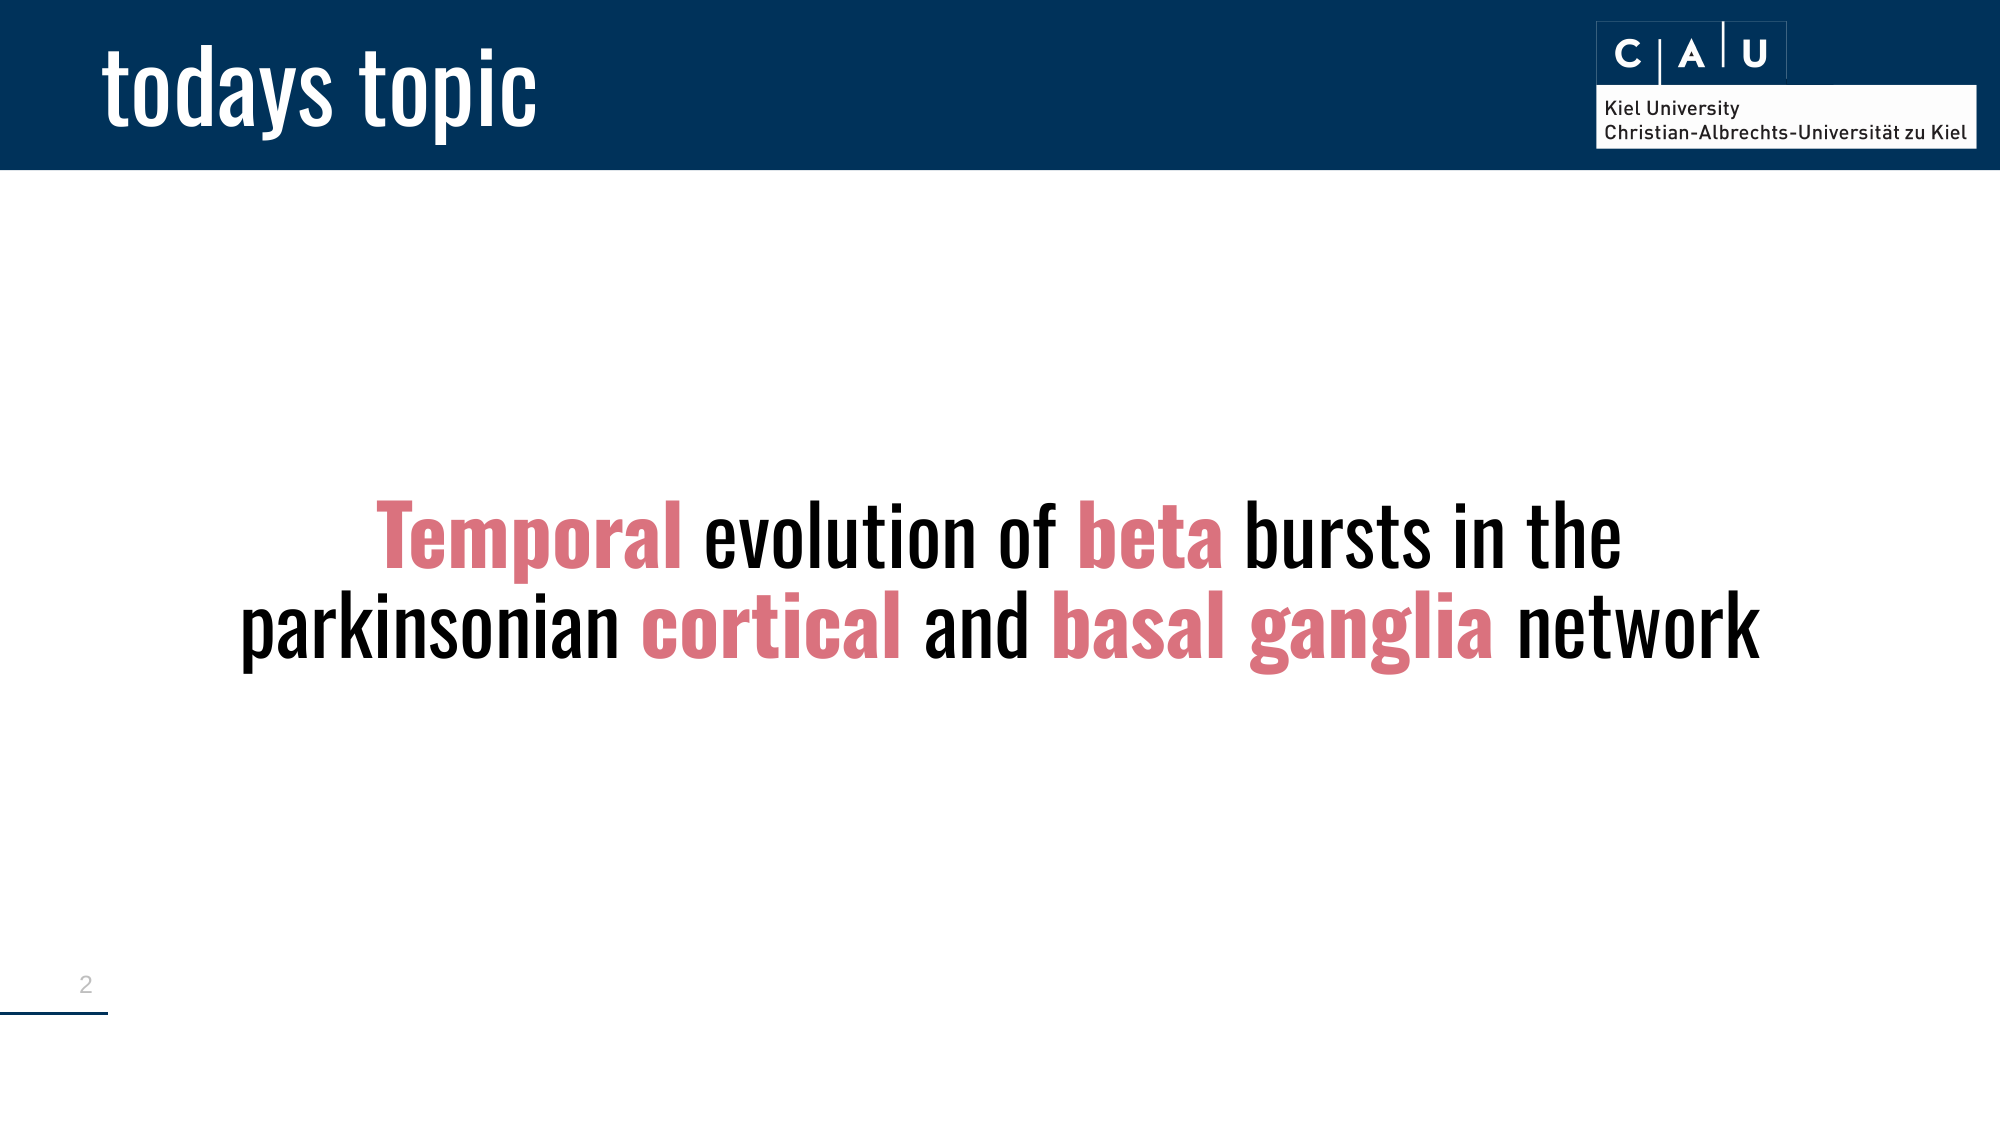

# todays topic

Temporal evolution of beta bursts in the parkinsonian cortical and basal ganglia network
2